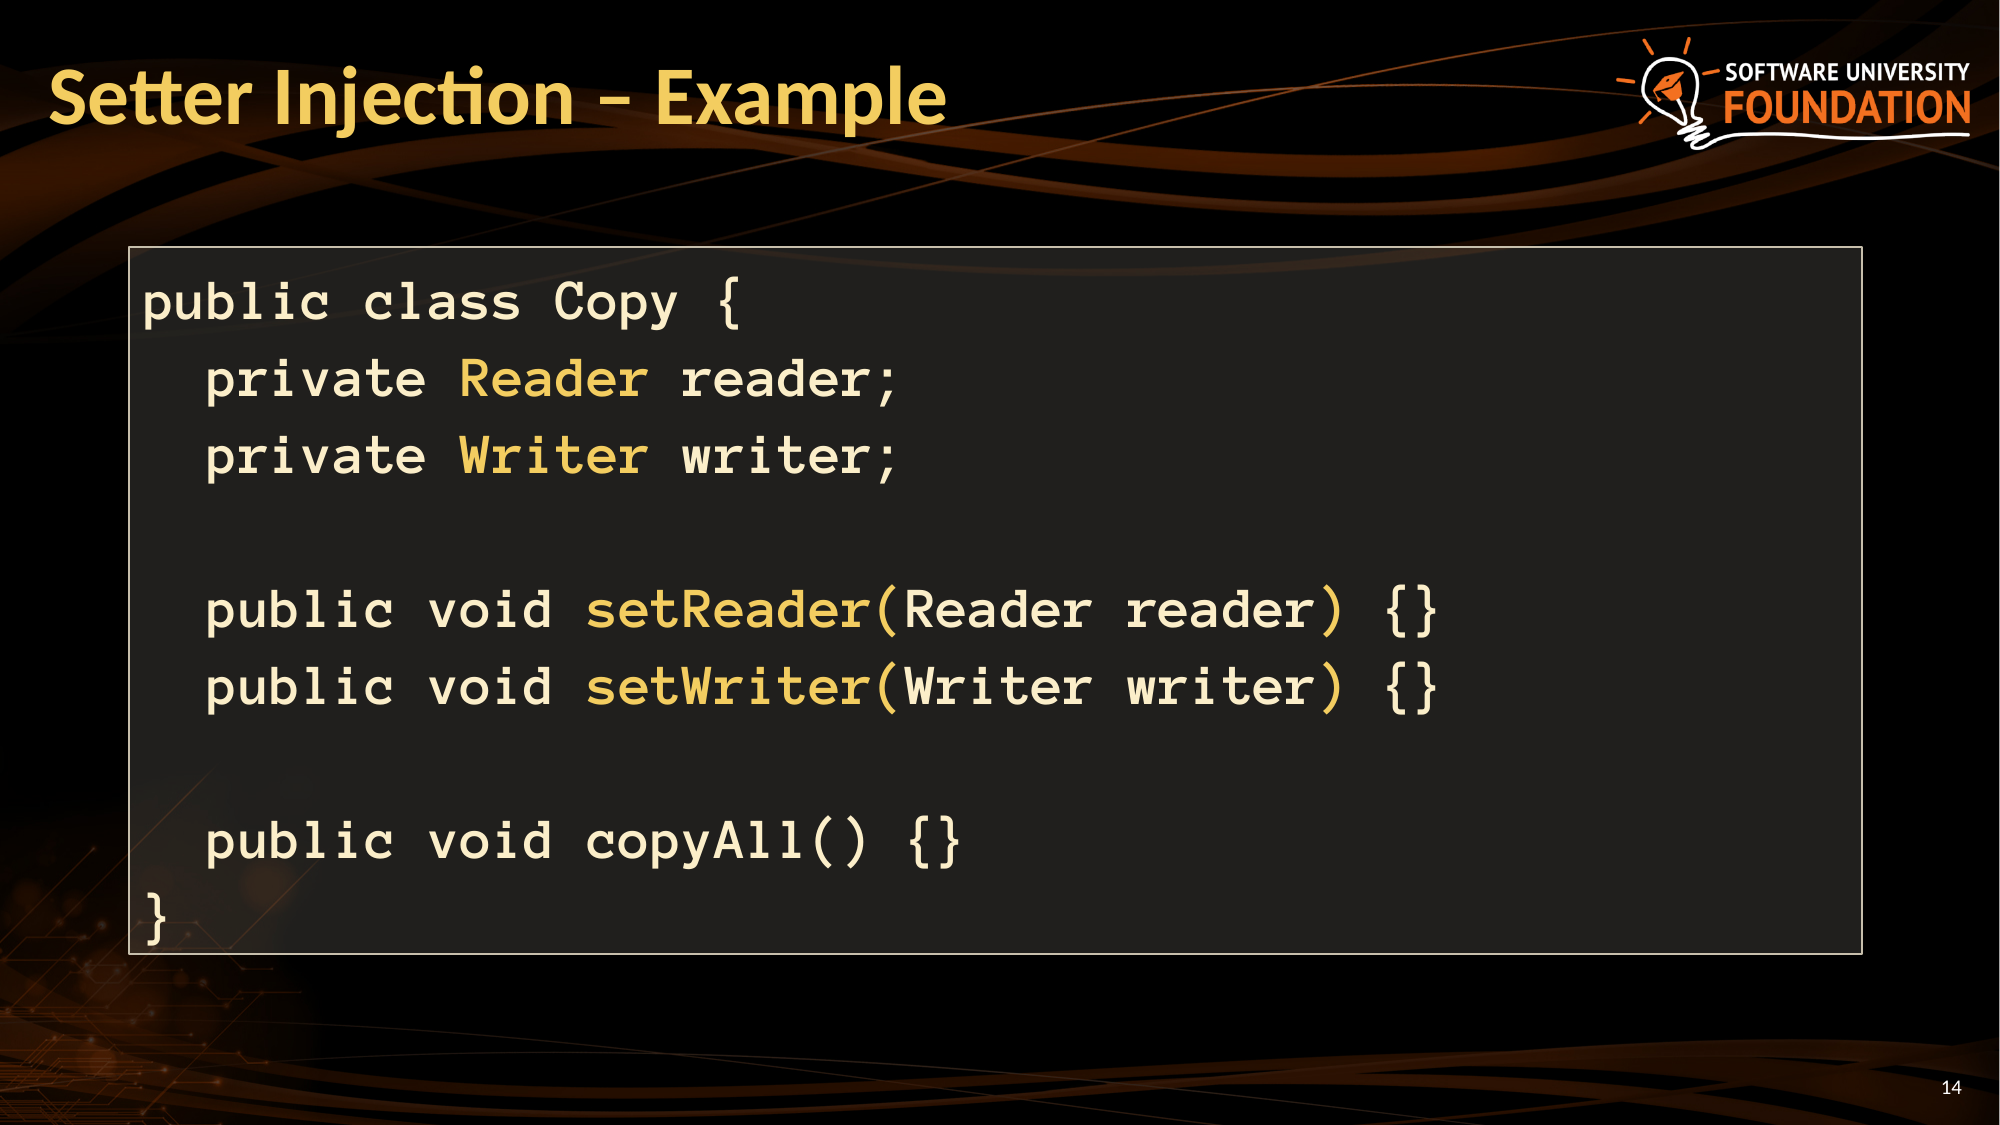

# Setter Injection – Example
public class Copy {
  private Reader reader;
  private Writer writer;

  public void setReader(Reader reader) {}
  public void setWriter(Writer writer) {}

  public void copyAll() {}
}
14